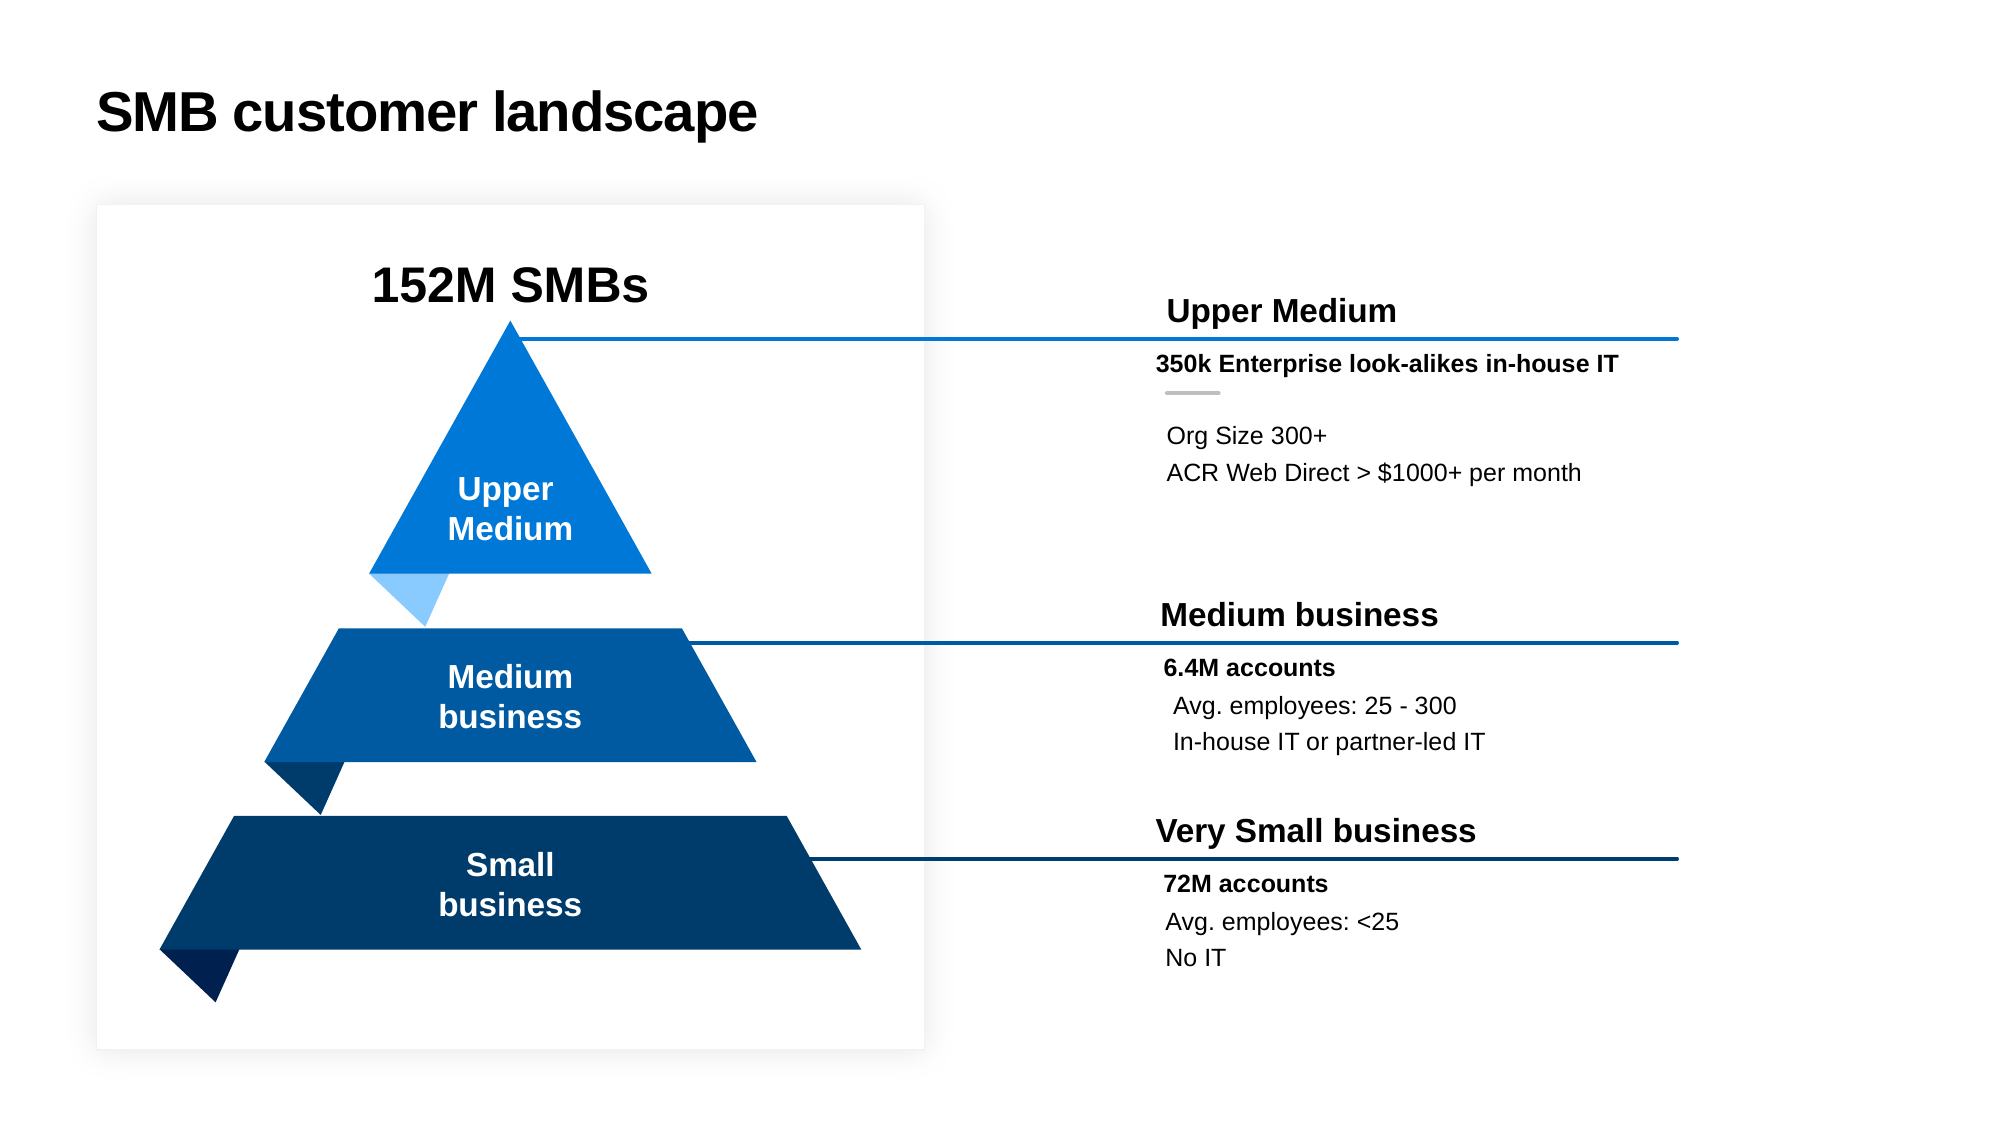

# SMB customer landscape

152M SMBs
Upper
Medium

Medium
business

Small
business

Upper Medium
350k Enterprise look-alikes in-house IT
Org Size 300+
ACR Web Direct > $1000+ per month
Medium business
6.4M accounts
Avg. employees: 25 - 300
In-house IT or partner-led IT
Very Small business
72M accounts
Avg. employees: <25
No IT